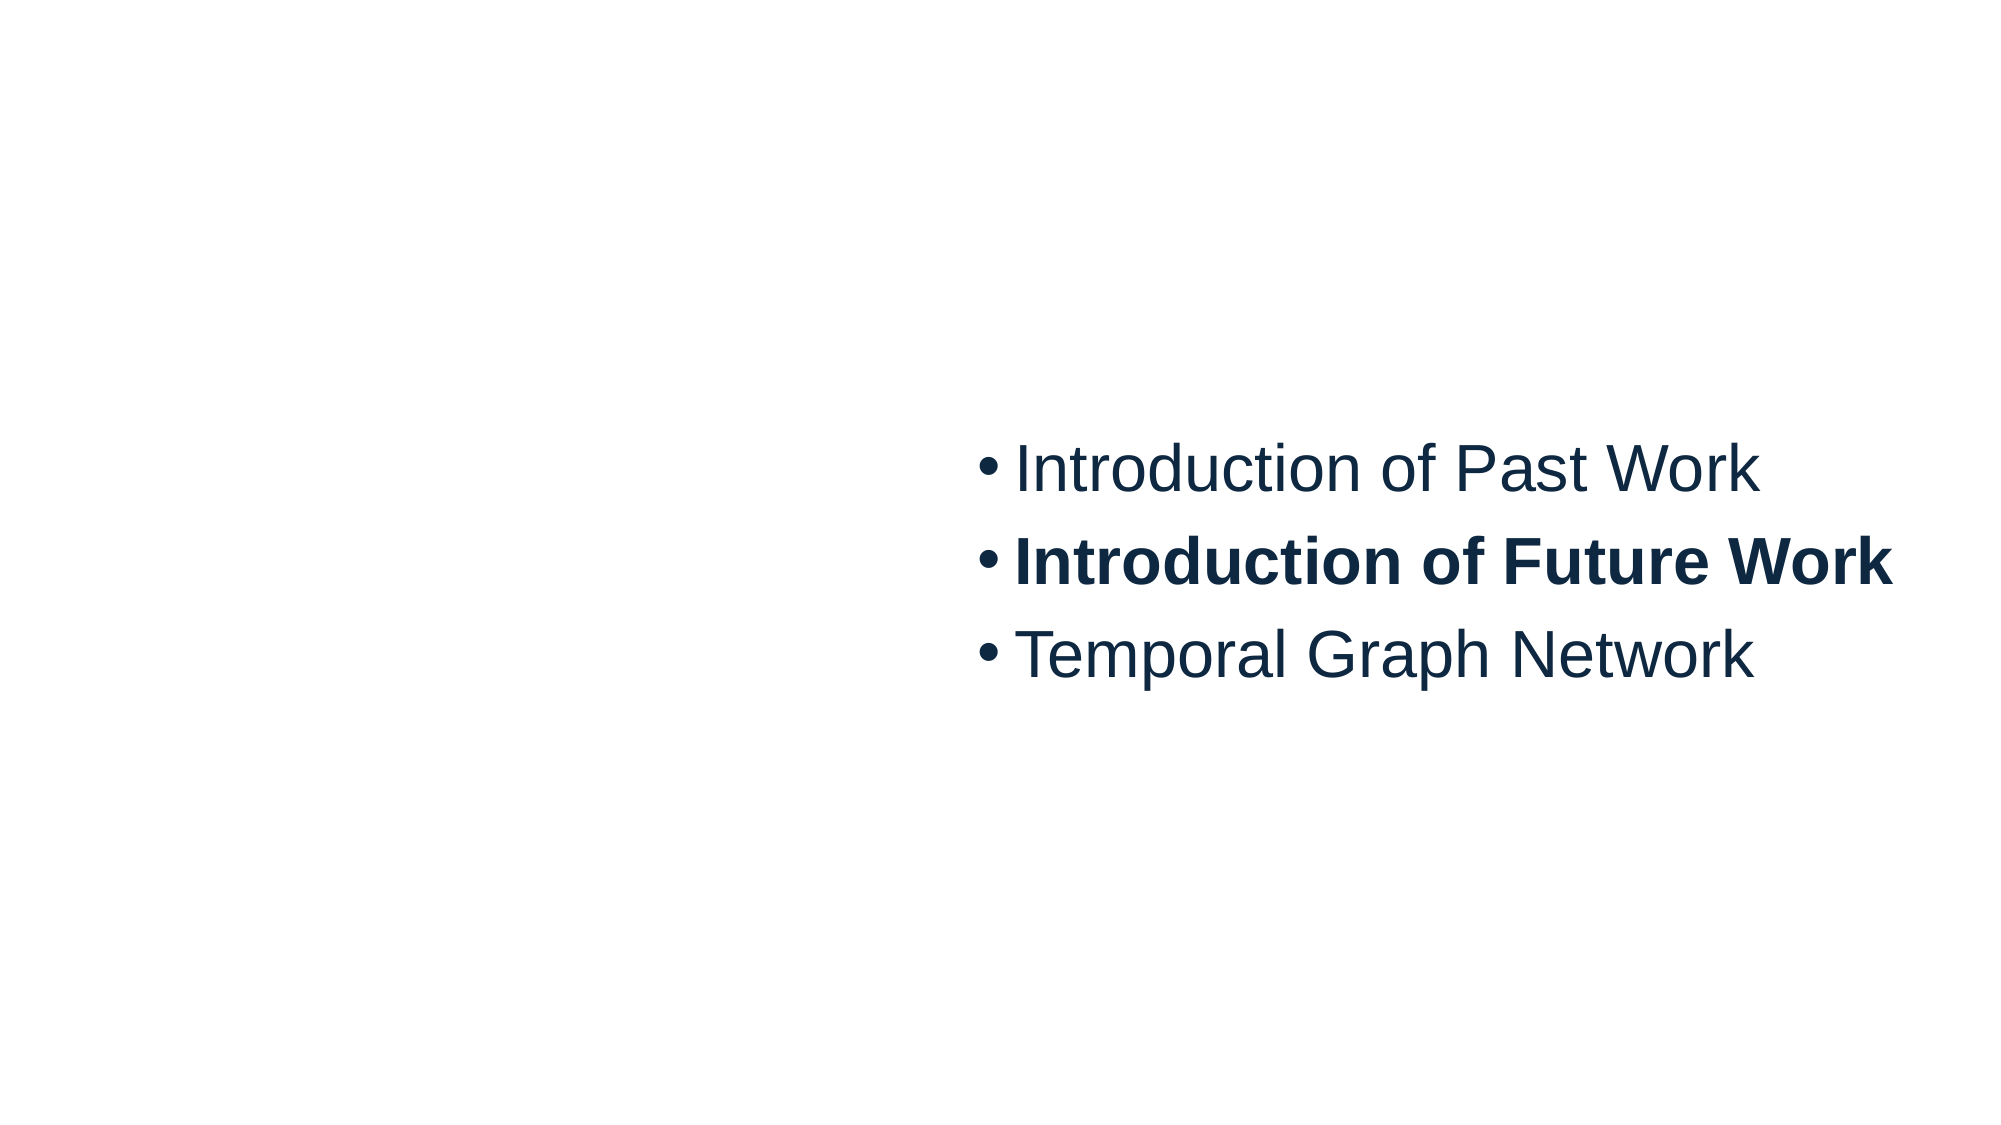

Introduction of Past Work
Introduction of Future Work
Temporal Graph Network